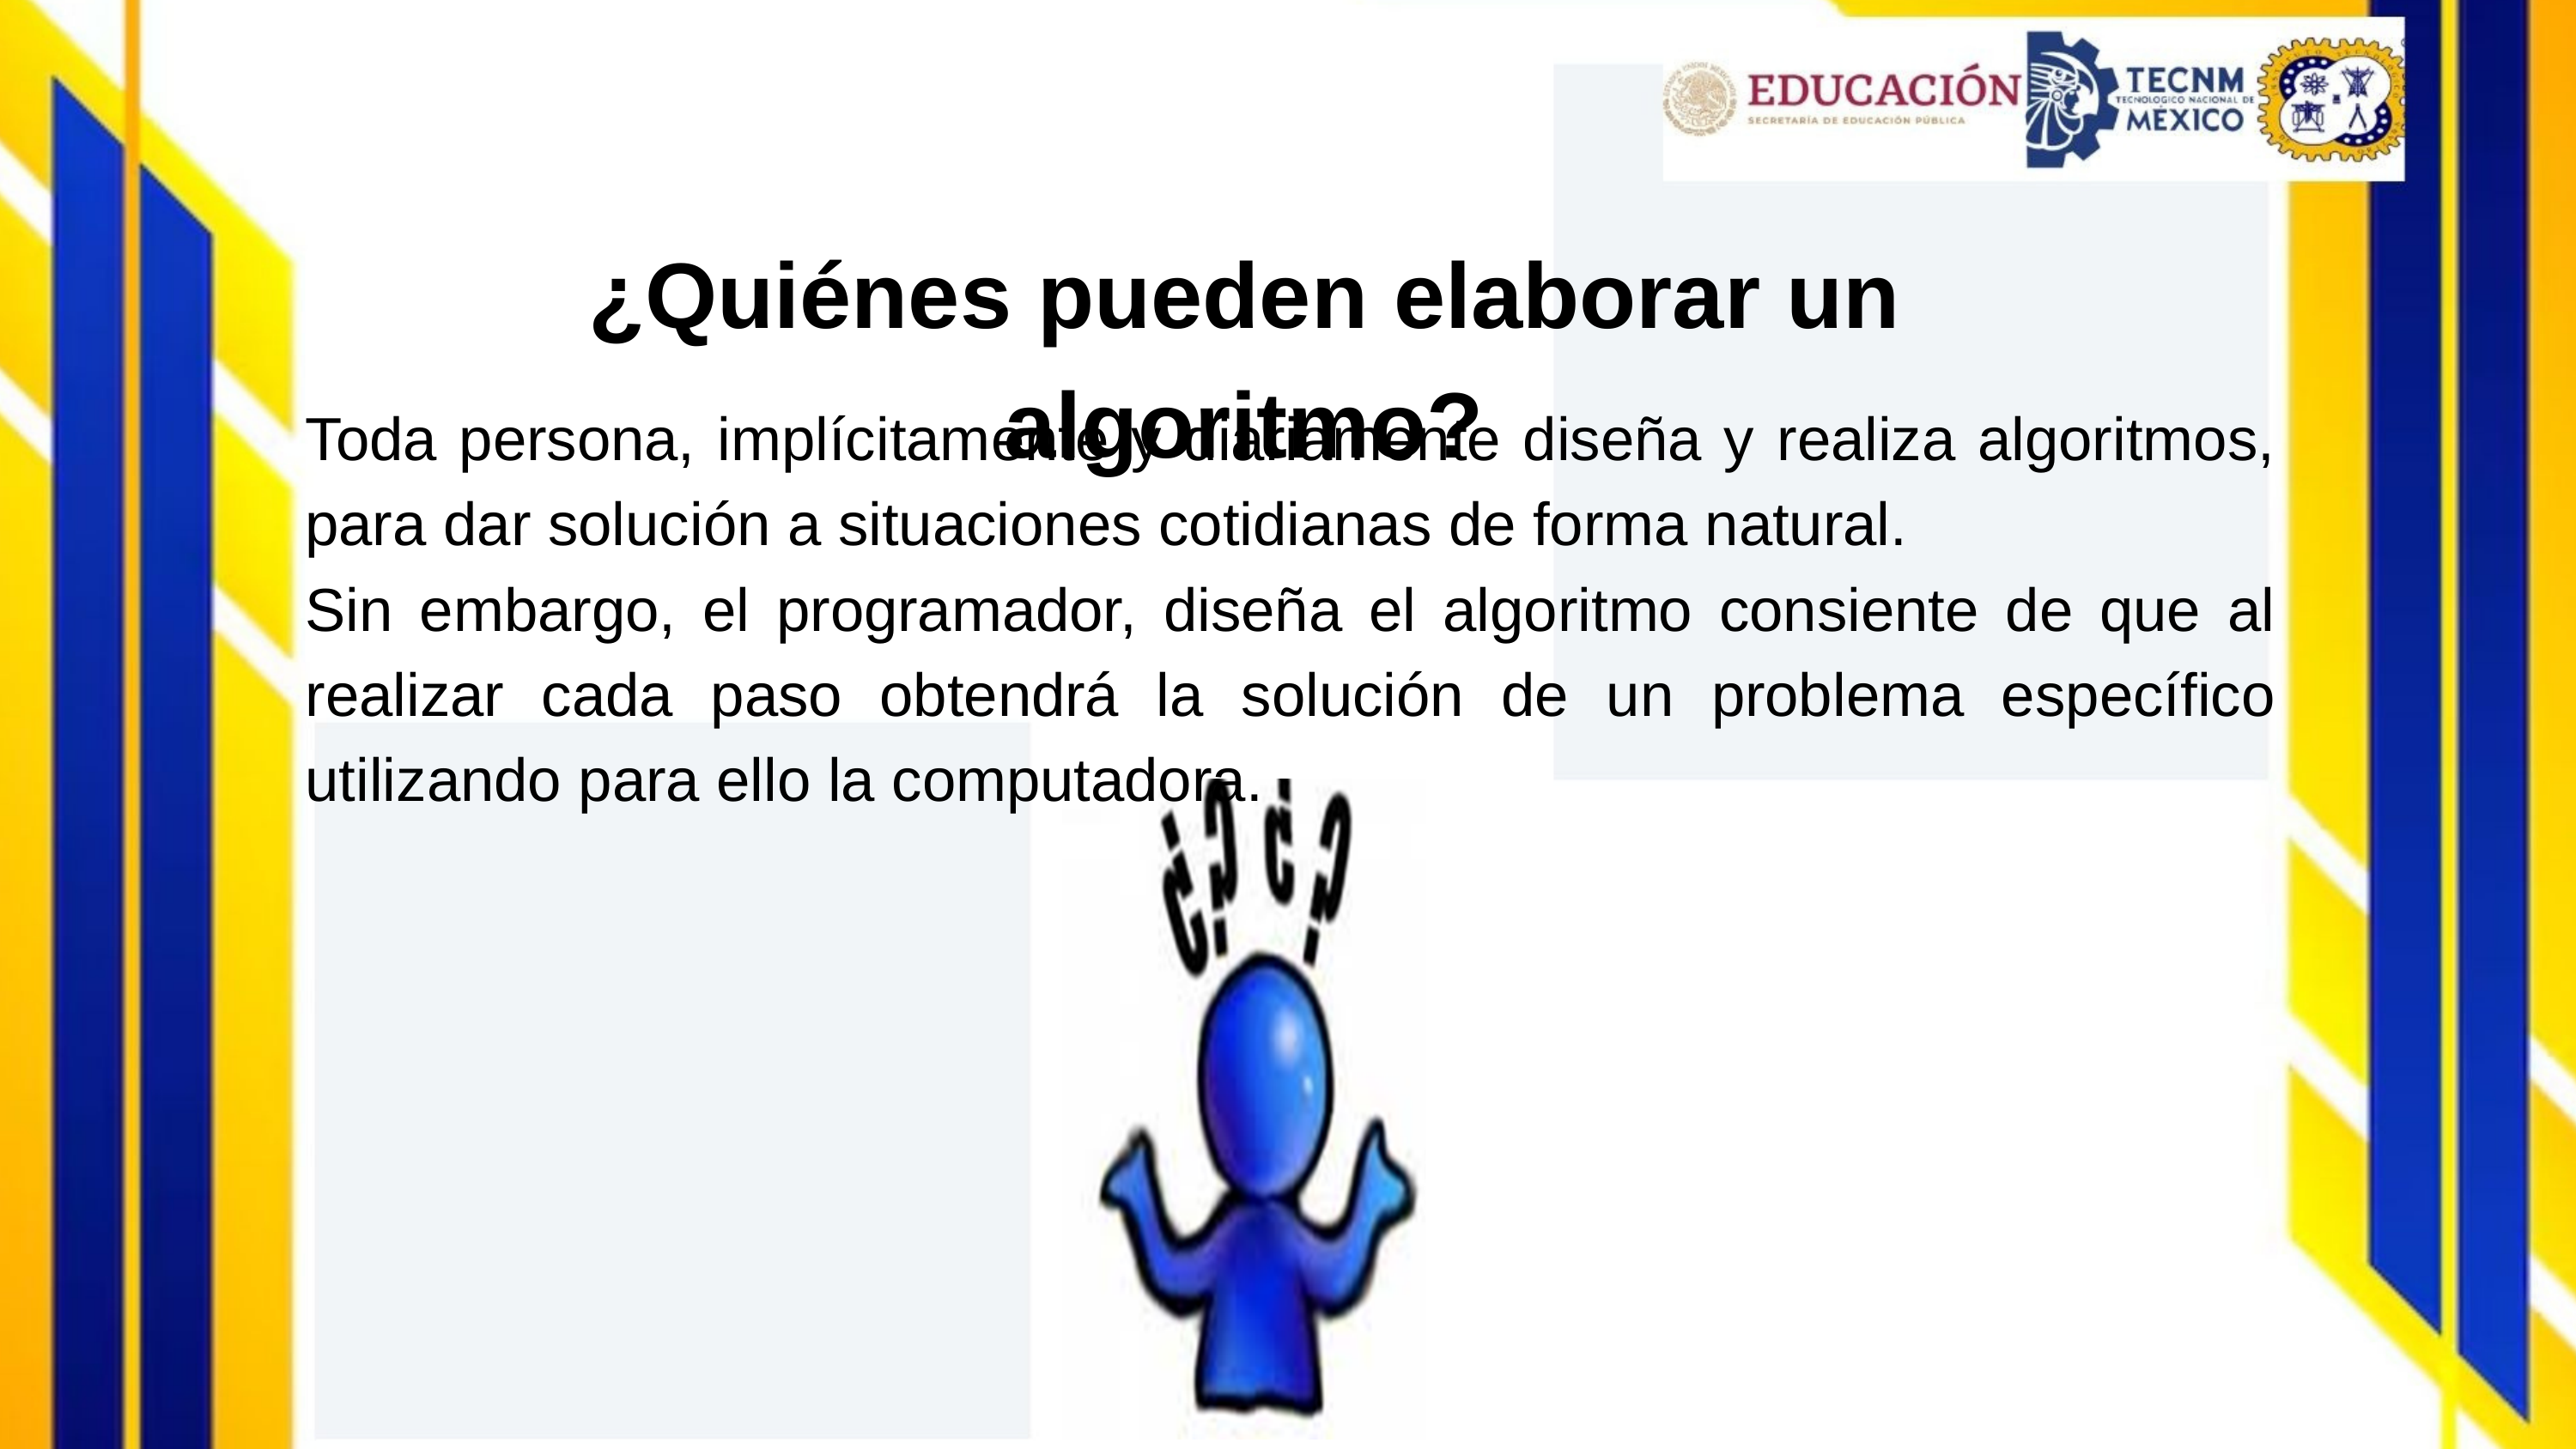

¿Quiénes pueden elaborar un algoritmo?
Toda persona, implícitamente y diariamente diseña y realiza algoritmos, para dar solución a situaciones cotidianas de forma natural.
Sin embargo, el programador, diseña el algoritmo consiente de que al realizar cada paso obtendrá la solución de un problema específico utilizando para ello la computadora.